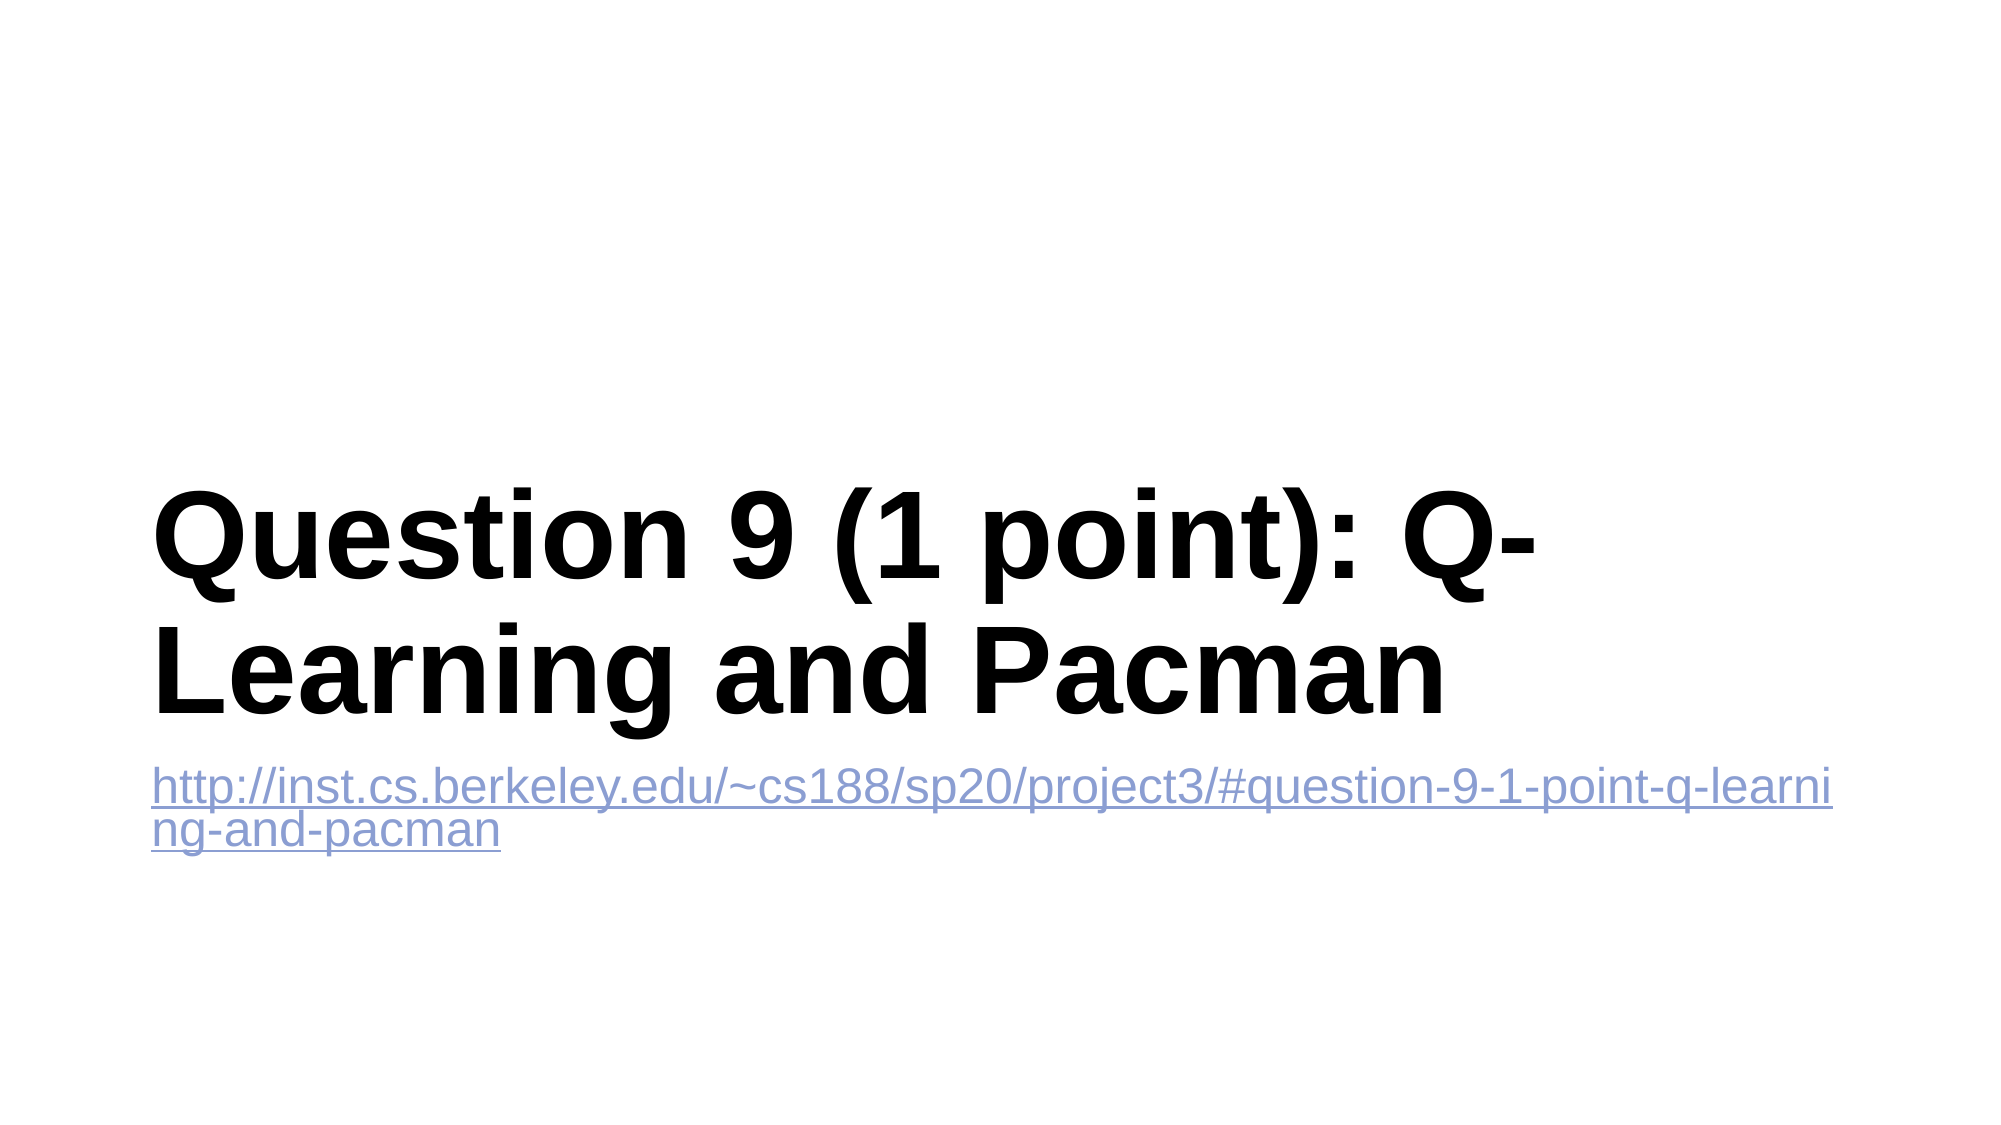

# Question 9 (1 point): Q-Learning and Pacman
http://inst.cs.berkeley.edu/~cs188/sp20/project3/#question-9-1-point-q-learning-and-pacman